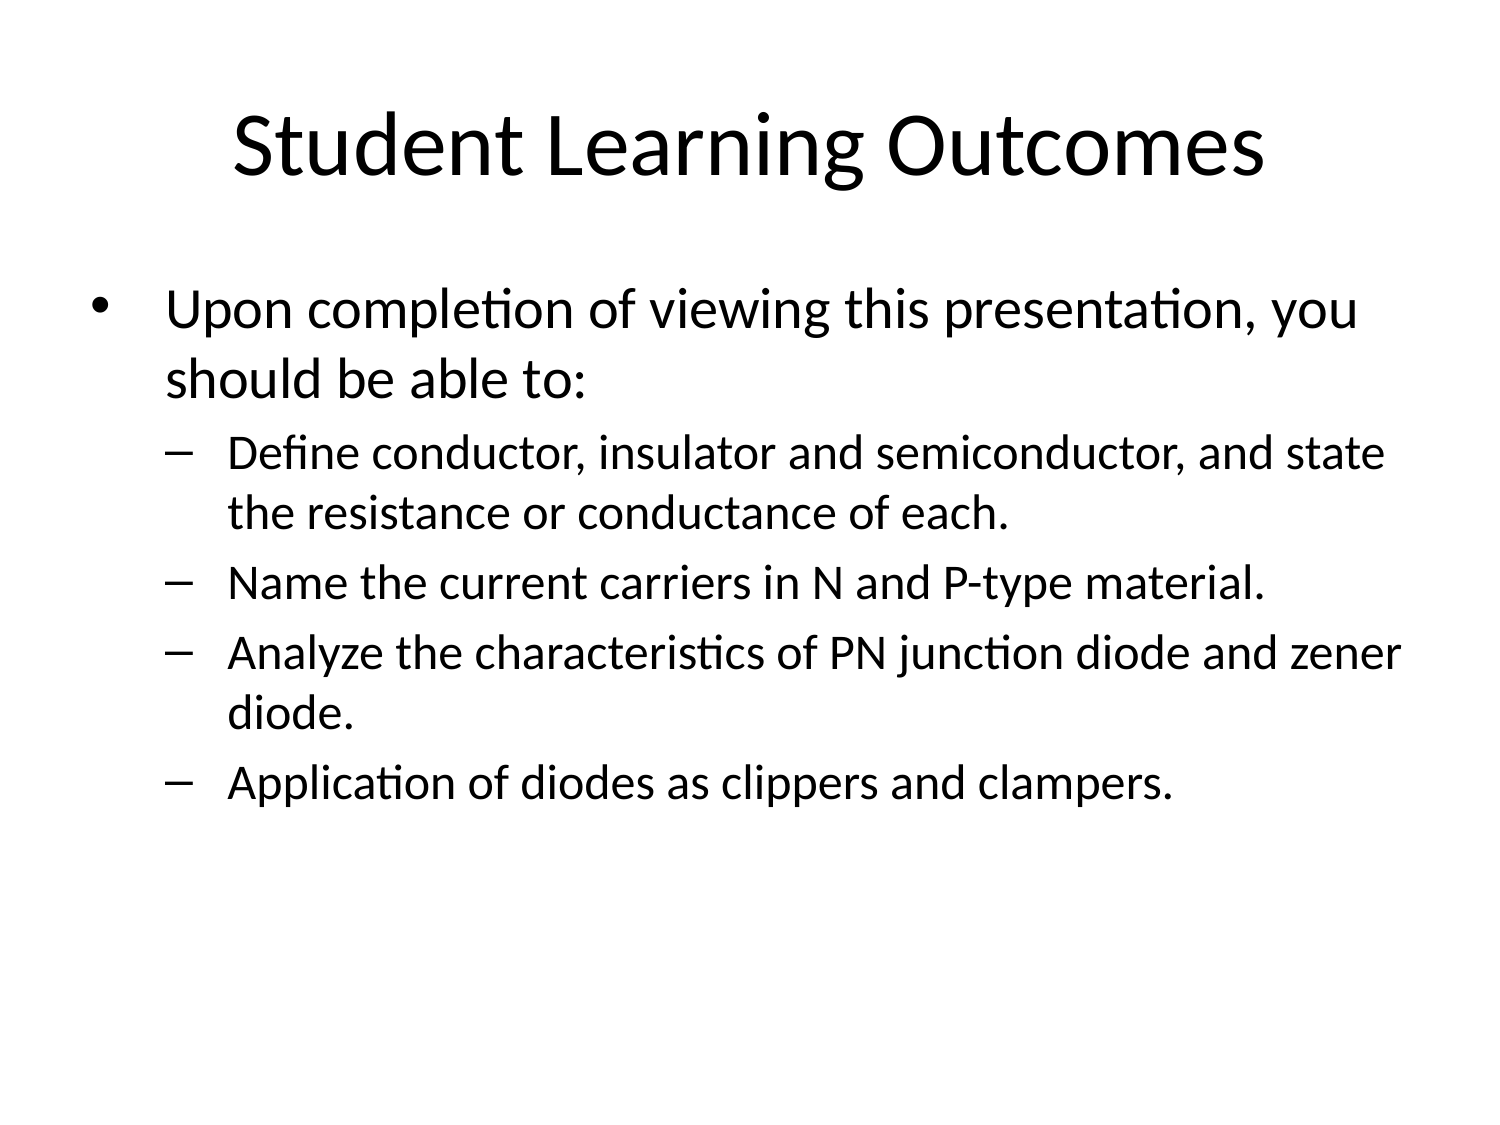

# Student Learning Outcomes
Upon completion of viewing this presentation, you should be able to:
Define conductor, insulator and semiconductor, and state the resistance or conductance of each.
Name the current carriers in N and P-type material.
Analyze the characteristics of PN junction diode and zener diode.
Application of diodes as clippers and clampers.